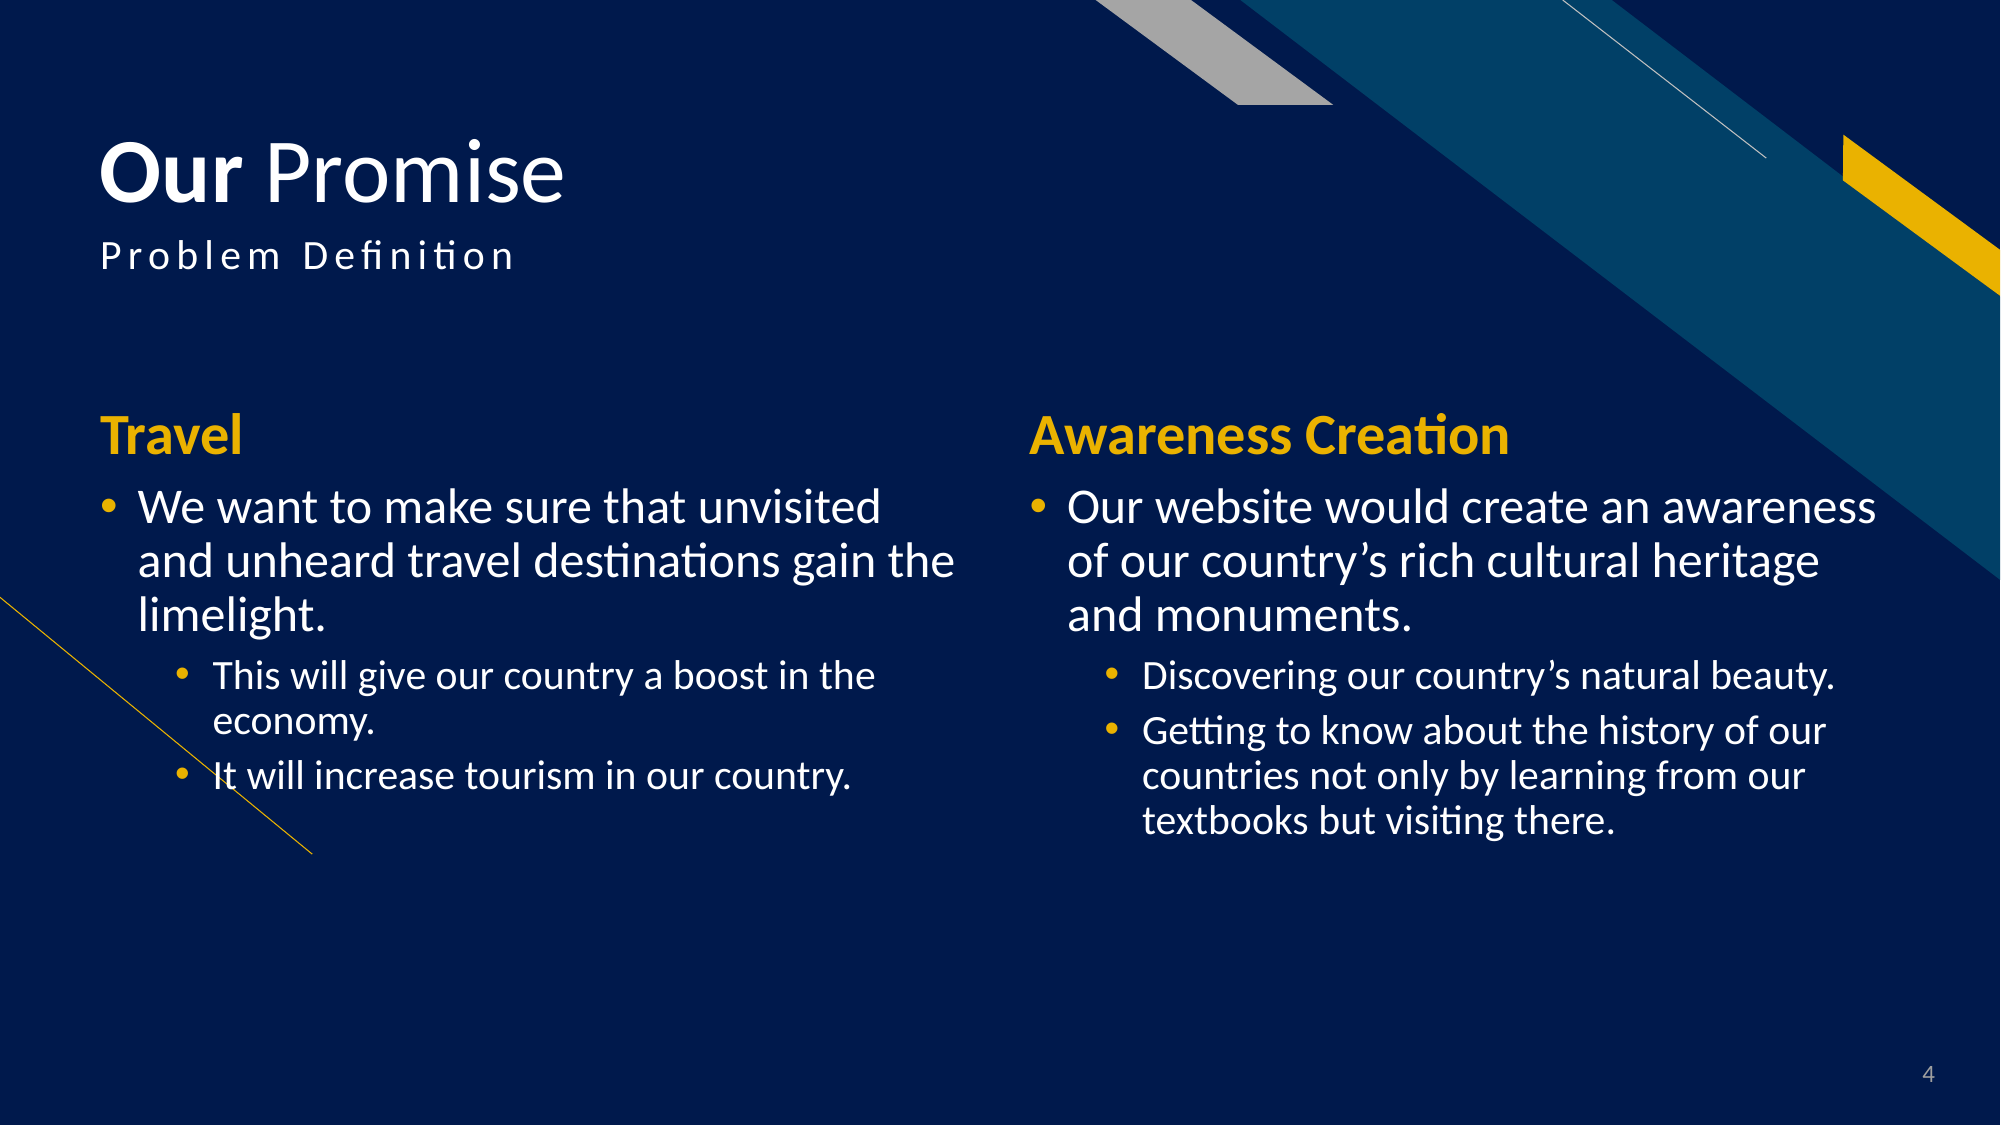

# Our Promise
Problem Definition
Travel
Awareness Creation
We want to make sure that unvisited and unheard travel destinations gain the limelight.
This will give our country a boost in the economy.
It will increase tourism in our country.
Our website would create an awareness of our country’s rich cultural heritage and monuments.
Discovering our country’s natural beauty.
Getting to know about the history of our countries not only by learning from our textbooks but visiting there.
4